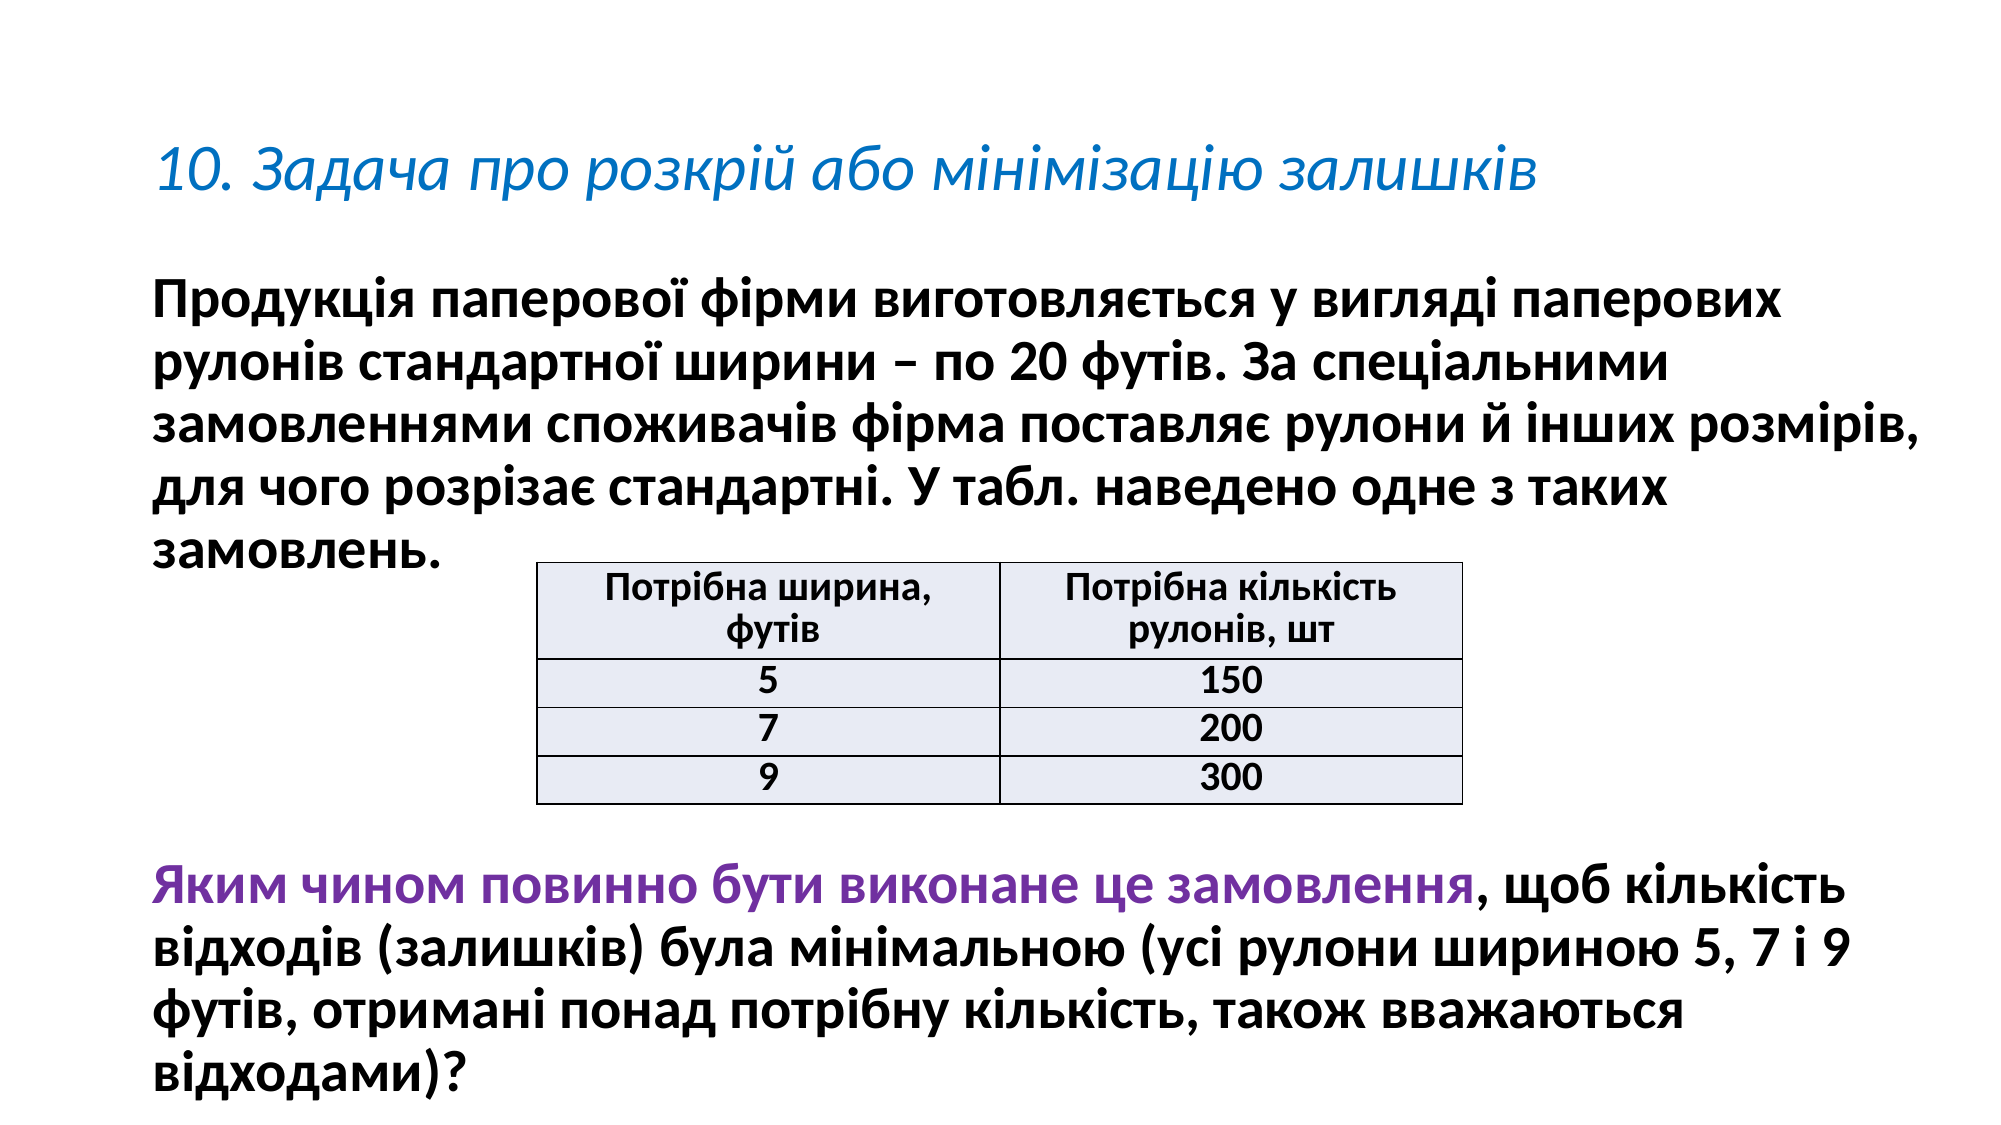

# 10. Задача про розкрій або мінімізацію залишків
Продукція паперової фірми виготовляється у вигляді паперових рулонів стандартної ширини – по 20 футів. За спеціальними замовленнями споживачів фірма поставляє рулони й інших розмірів, для чого розрізає стандартні. У табл. наведено одне з таких замовлень.

Яким чином повинно бути виконане це замовлення, щоб кількість відходів (залишків) була мінімальною (усі рулони шириною 5, 7 і 9 футів, отримані понад потрібну кількість, також вважаються відходами)?

| Потрібна ширина, футів | Потрібна кількість рулонів, шт |
| --- | --- |
| 5 | 150 |
| 7 | 200 |
| 9 | 300 |